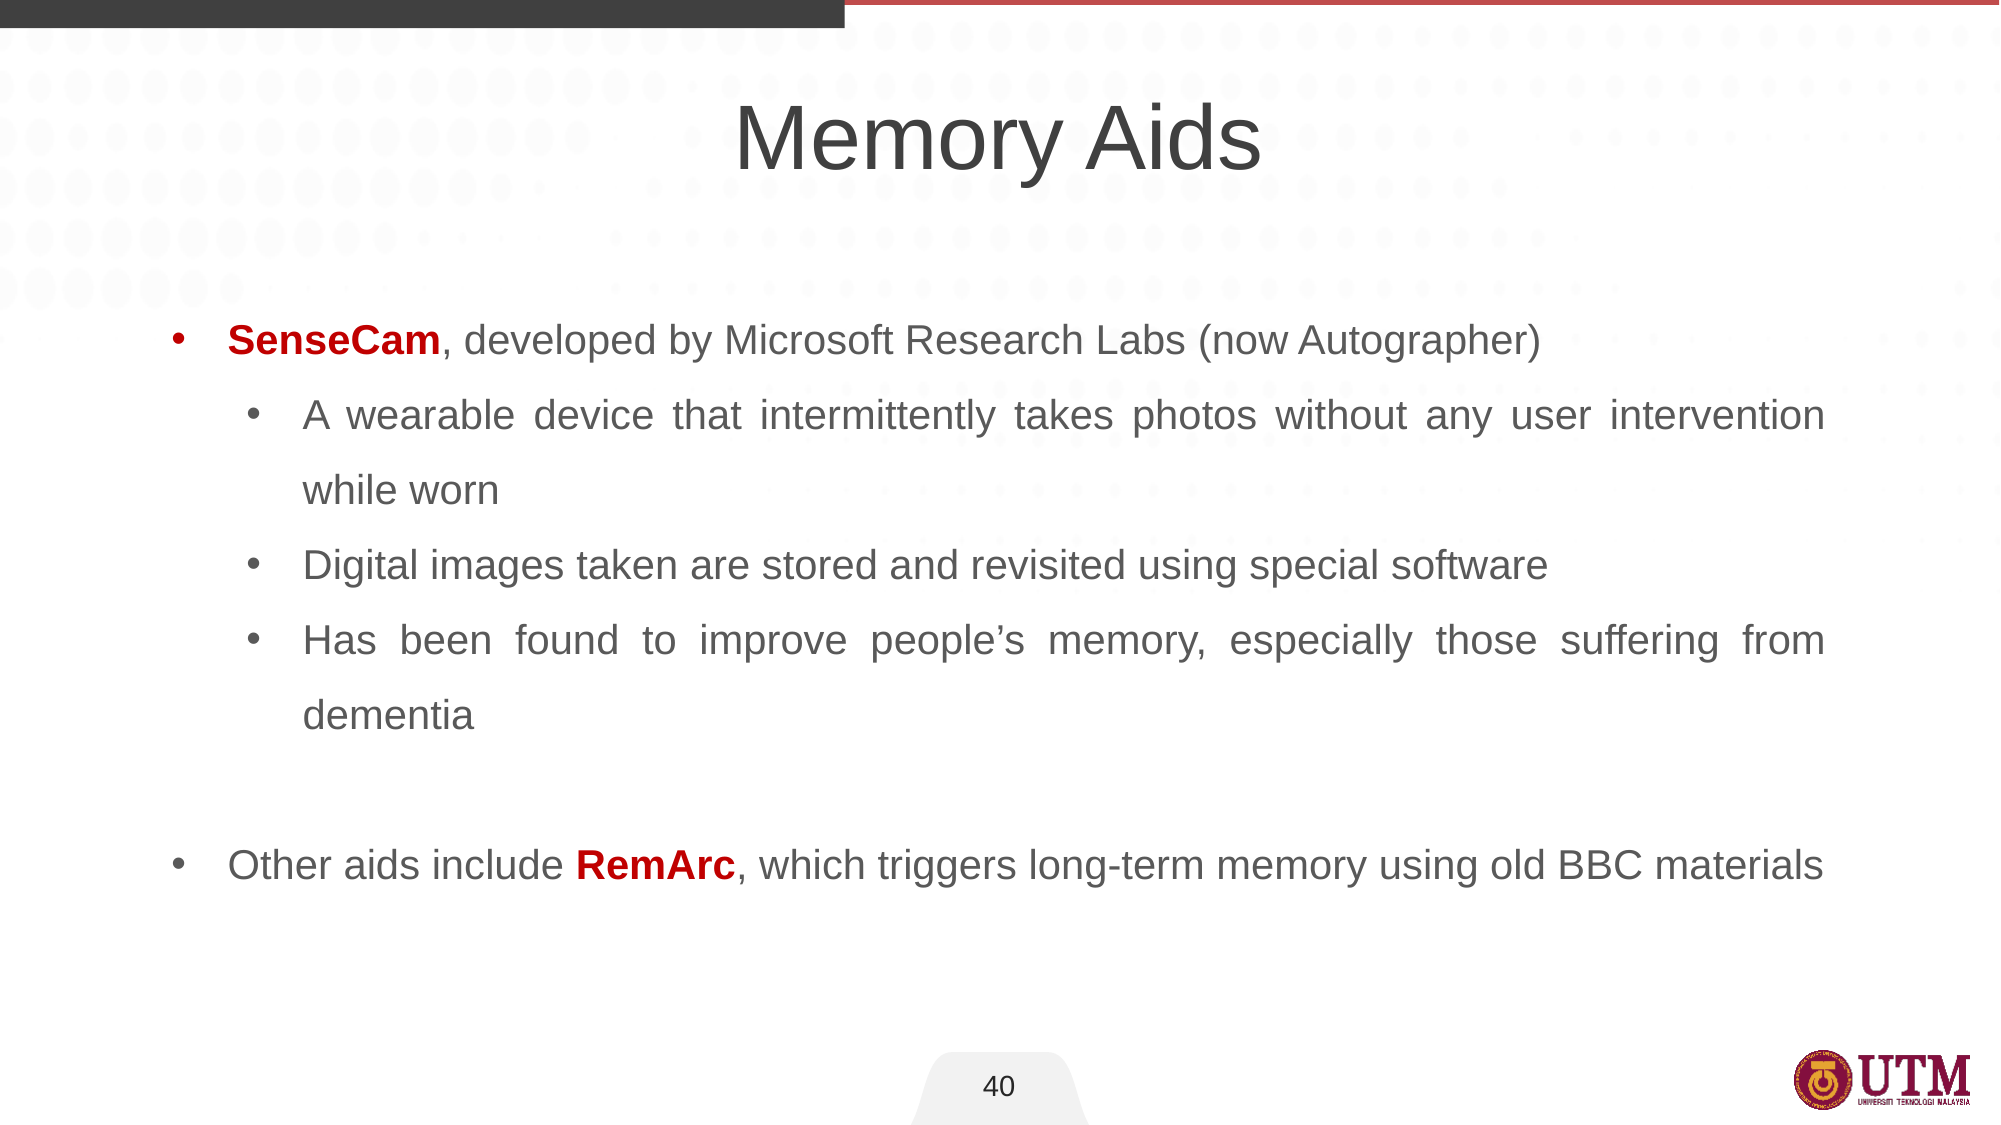

Memory Aids
SenseCam, developed by Microsoft Research Labs (now Autographer)
A wearable device that intermittently takes photos without any user intervention while worn
Digital images taken are stored and revisited using special software
Has been found to improve people’s memory, especially those suffering from dementia

Other aids include RemArc, which triggers long-term memory using old BBC materials

40